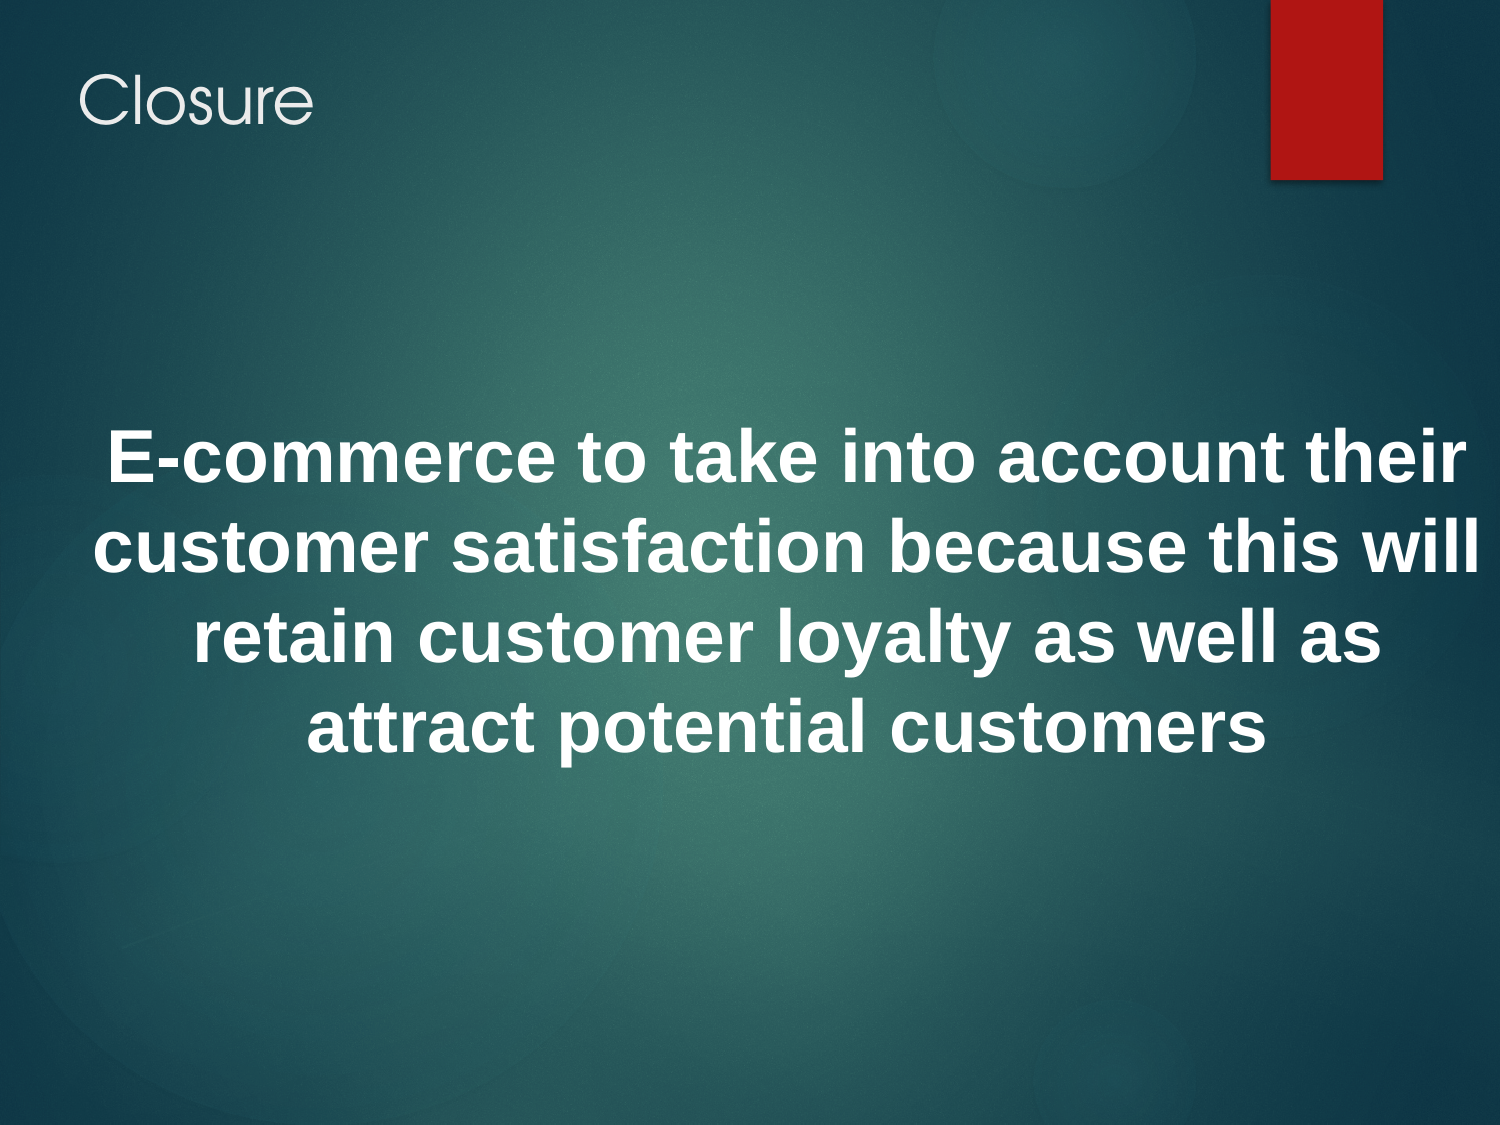

# Closure
E-commerce to take into account their customer satisfaction because this will retain customer loyalty as well as attract potential customers